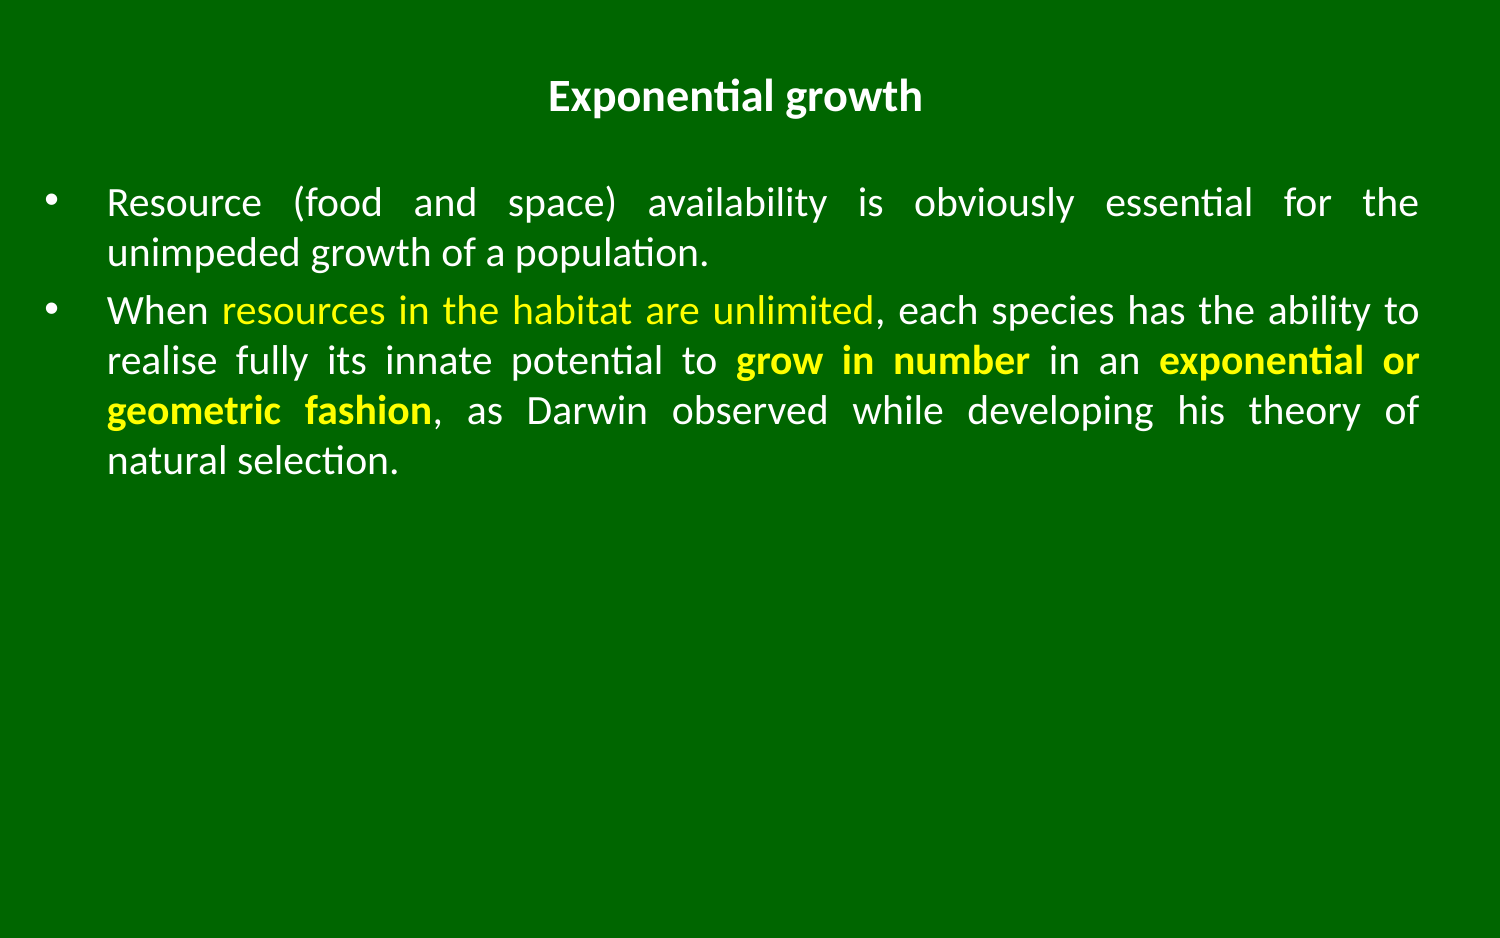

# Exponential growth
Resource (food and space) availability is obviously essential for the unimpeded growth of a population.
When resources in the habitat are unlimited, each species has the ability to realise fully its innate potential to grow in number in an exponential or geometric fashion, as Darwin observed while developing his theory of natural selection.